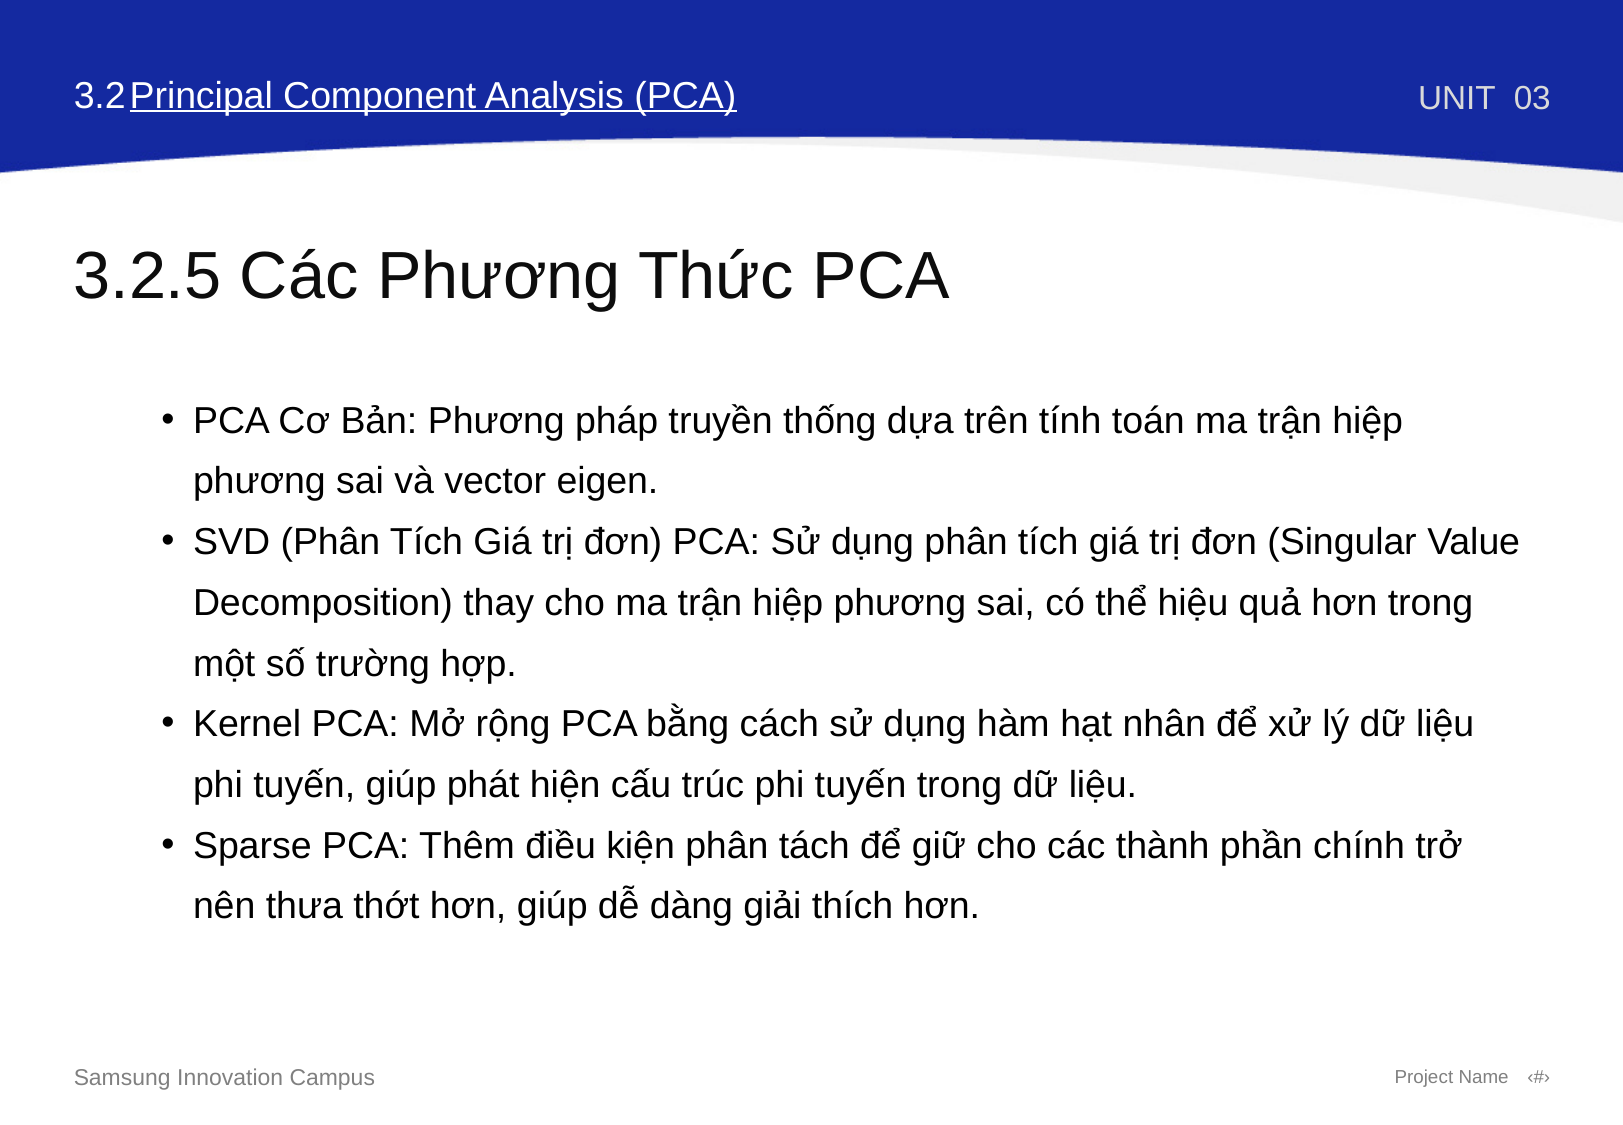

3.2
Principal Component Analysis (PCA)
UNIT
03
3.2.5 Các Phương Thức PCA

PCA Cơ Bản: Phương pháp truyền thống dựa trên tính toán ma trận hiệp phương sai và vector eigen.
SVD (Phân Tích Giá trị đơn) PCA: Sử dụng phân tích giá trị đơn (Singular Value Decomposition) thay cho ma trận hiệp phương sai, có thể hiệu quả hơn trong một số trường hợp.
Kernel PCA: Mở rộng PCA bằng cách sử dụng hàm hạt nhân để xử lý dữ liệu phi tuyến, giúp phát hiện cấu trúc phi tuyến trong dữ liệu.
Sparse PCA: Thêm điều kiện phân tách để giữ cho các thành phần chính trở nên thưa thớt hơn, giúp dễ dàng giải thích hơn.

Samsung Innovation Campus
Project Name
‹#›